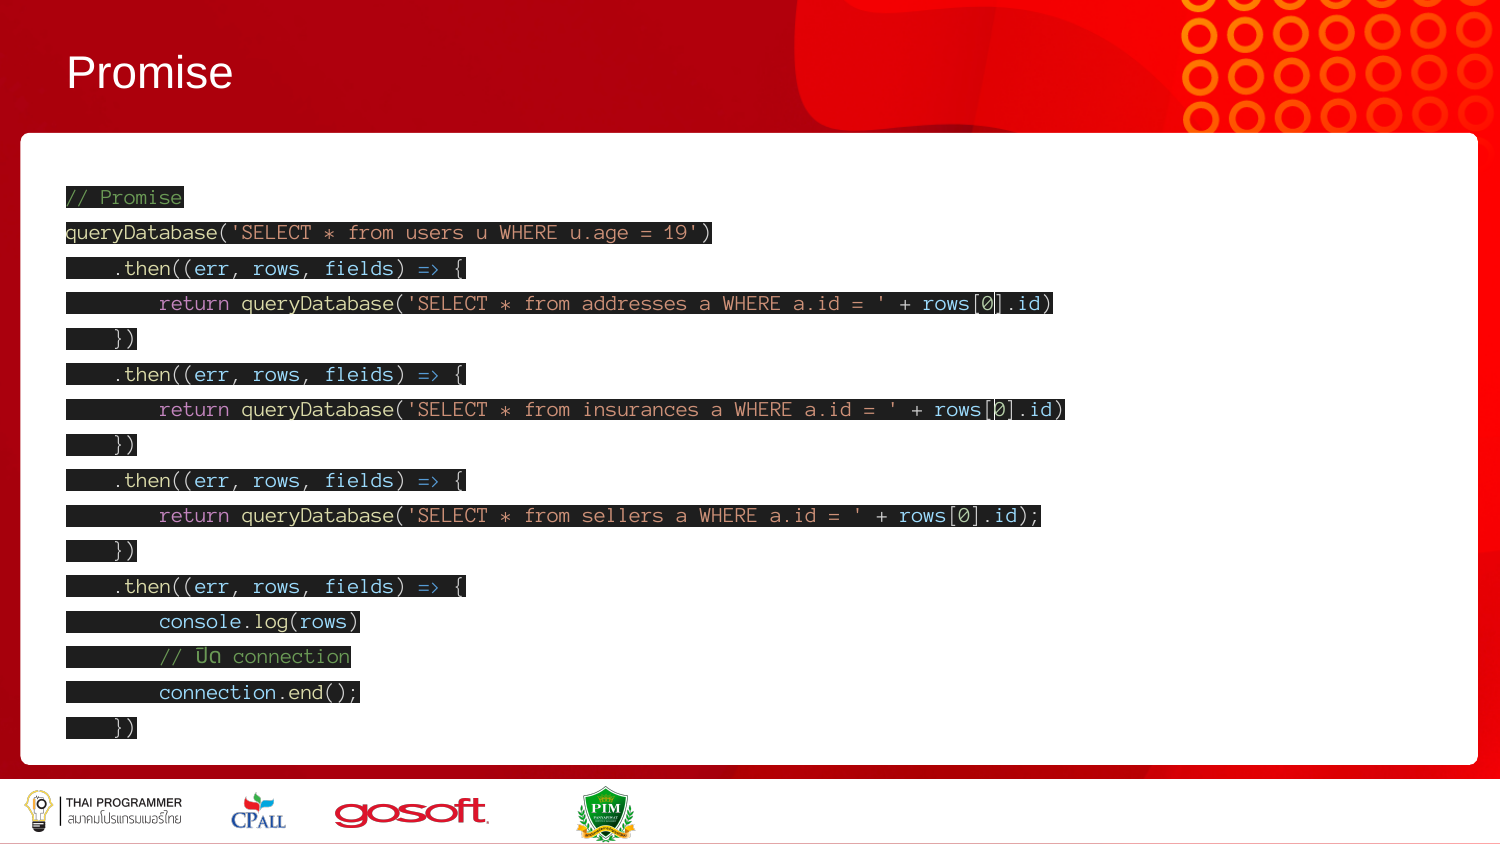

# Promise
// Promise
queryDatabase('SELECT * from users u WHERE u.age = 19')
    .then((err, rows, fields) => {
        return queryDatabase('SELECT * from addresses a WHERE a.id = ' + rows[0].id)
    })
    .then((err, rows, fleids) => {
        return queryDatabase('SELECT * from insurances a WHERE a.id = ' + rows[0].id)
    })
    .then((err, rows, fields) => {
        return queryDatabase('SELECT * from sellers a WHERE a.id = ' + rows[0].id);
    })
    .then((err, rows, fields) => {
        console.log(rows)
        // ปิด connection
        connection.end();
    })